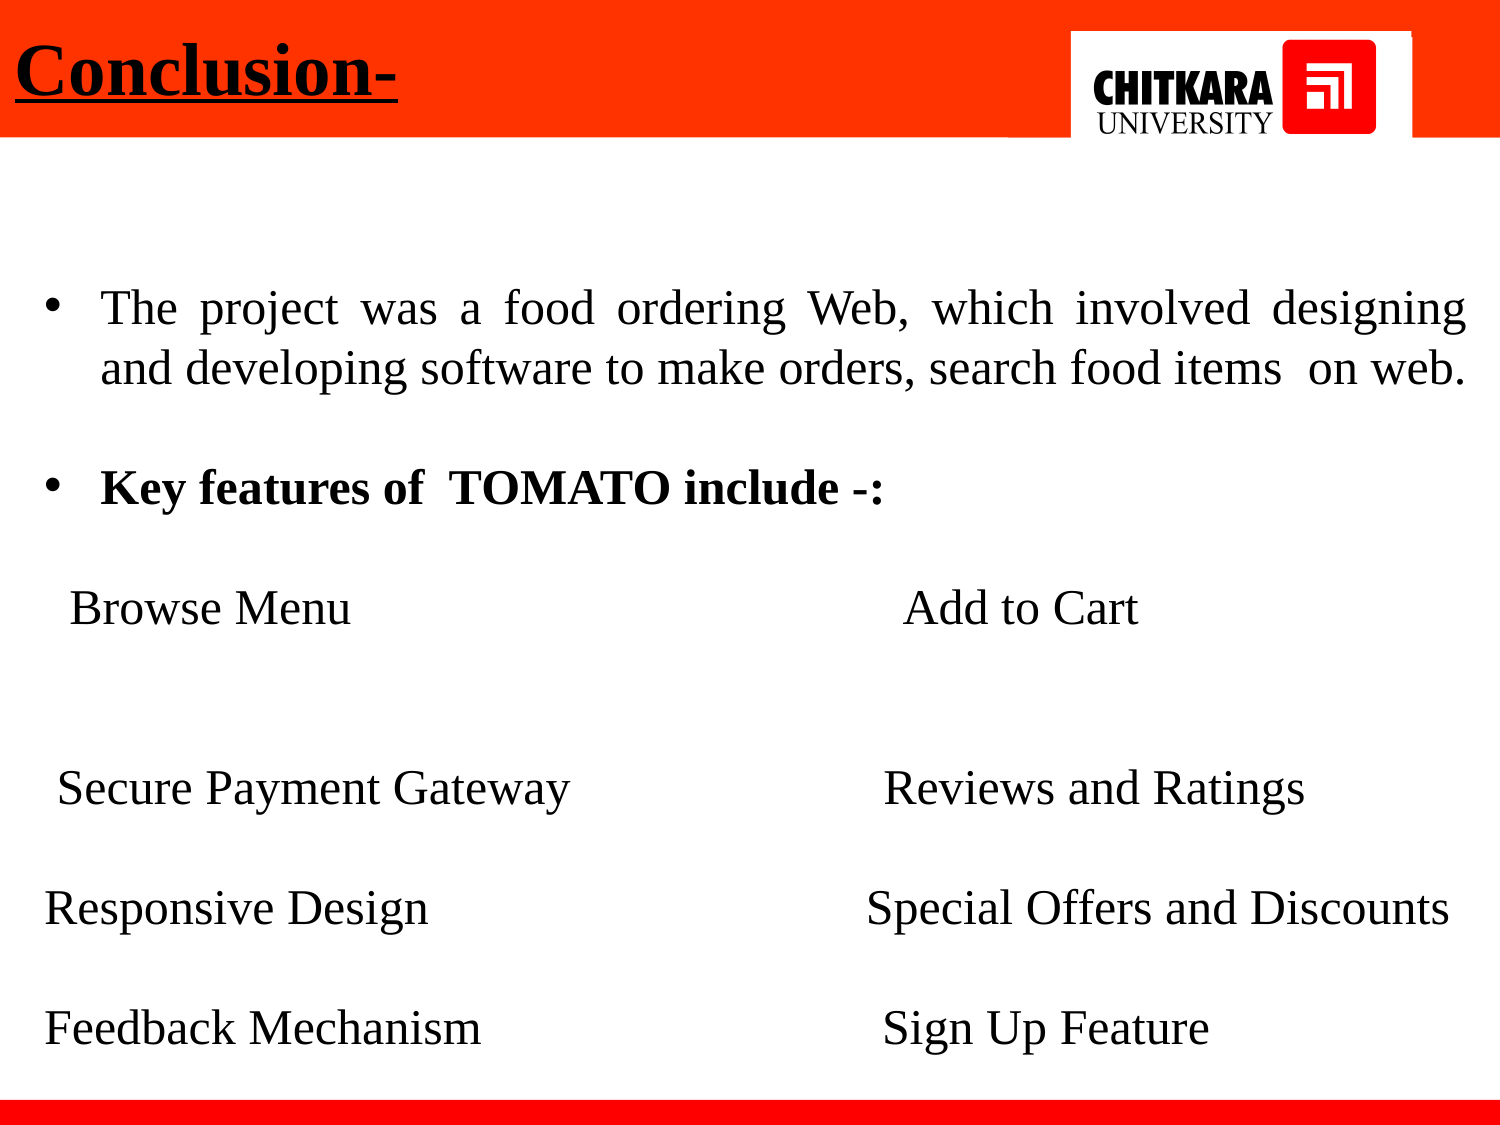

Conclusion-
The project was a food ordering Web, which involved designing and developing software to make orders, search food items  on web.

Key features of  TOMATO include -:

  Browse Menu                                            Add to Cart

 Secure Payment Gateway                         Reviews and Ratings

Responsive Design                                   Special Offers and Discounts

Feedback Mechanism                                Sign Up Feature